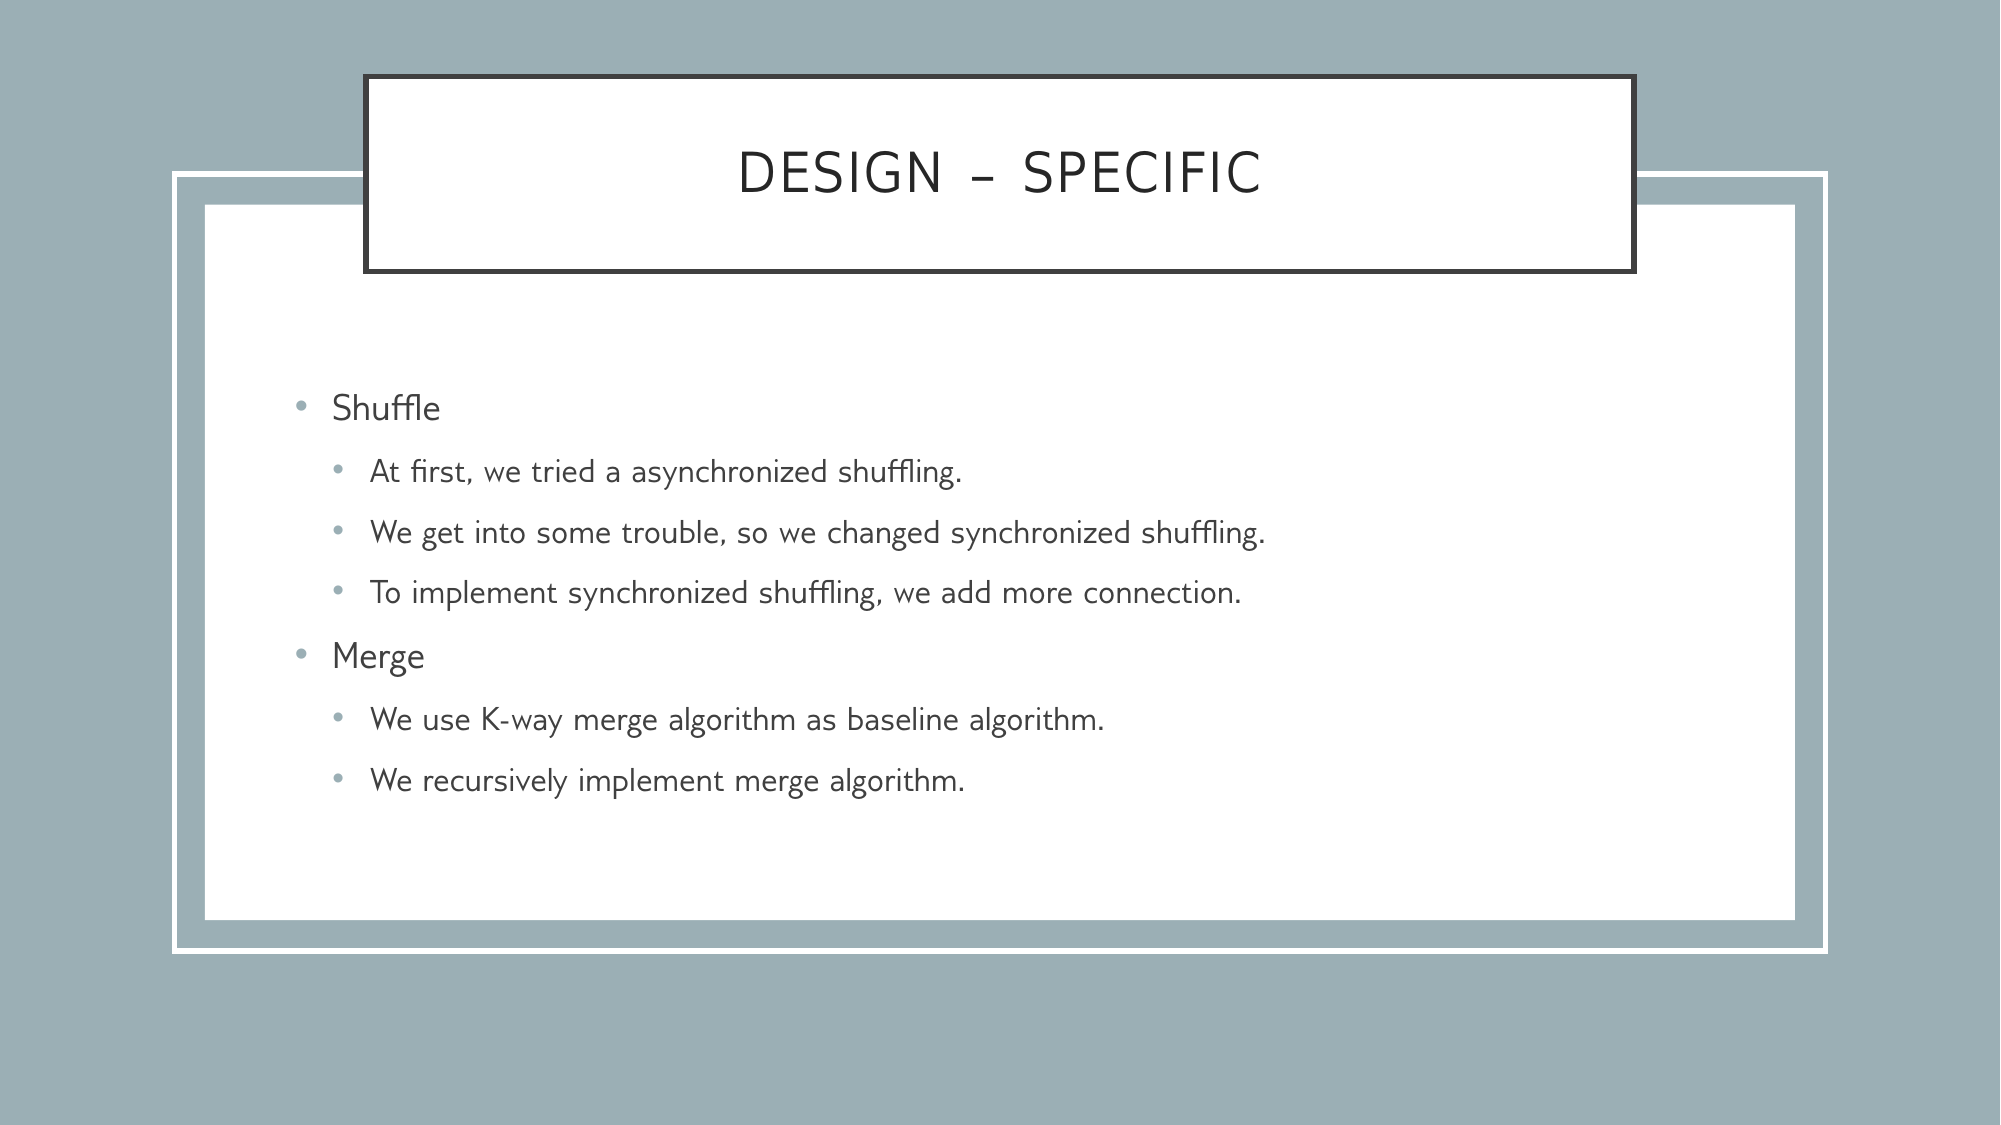

# Design – specific

Shuffle
At first, we tried a asynchronized shuffling.
We get into some trouble, so we changed synchronized shuffling.
To implement synchronized shuffling, we add more connection.
Merge
We use K-way merge algorithm as baseline algorithm.
We recursively implement merge algorithm.